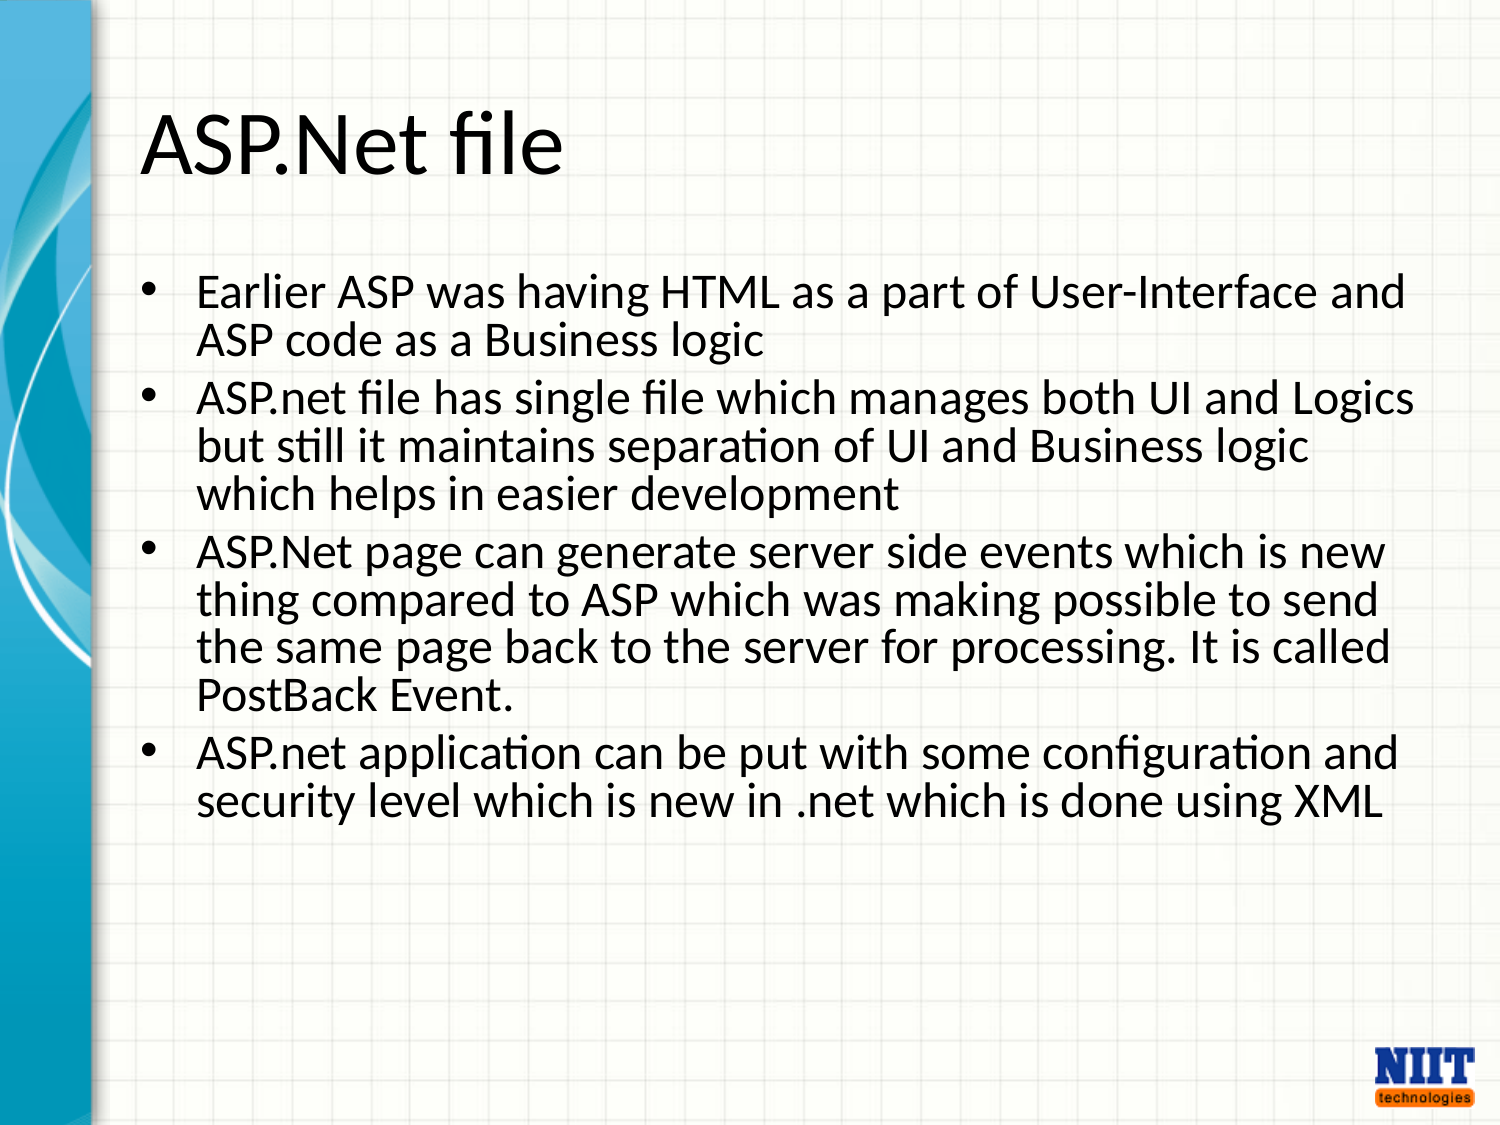

# ASP.Net file
Earlier ASP was having HTML as a part of User-Interface and ASP code as a Business logic
ASP.net file has single file which manages both UI and Logics but still it maintains separation of UI and Business logic which helps in easier development
ASP.Net page can generate server side events which is new thing compared to ASP which was making possible to send the same page back to the server for processing. It is called PostBack Event.
ASP.net application can be put with some configuration and security level which is new in .net which is done using XML